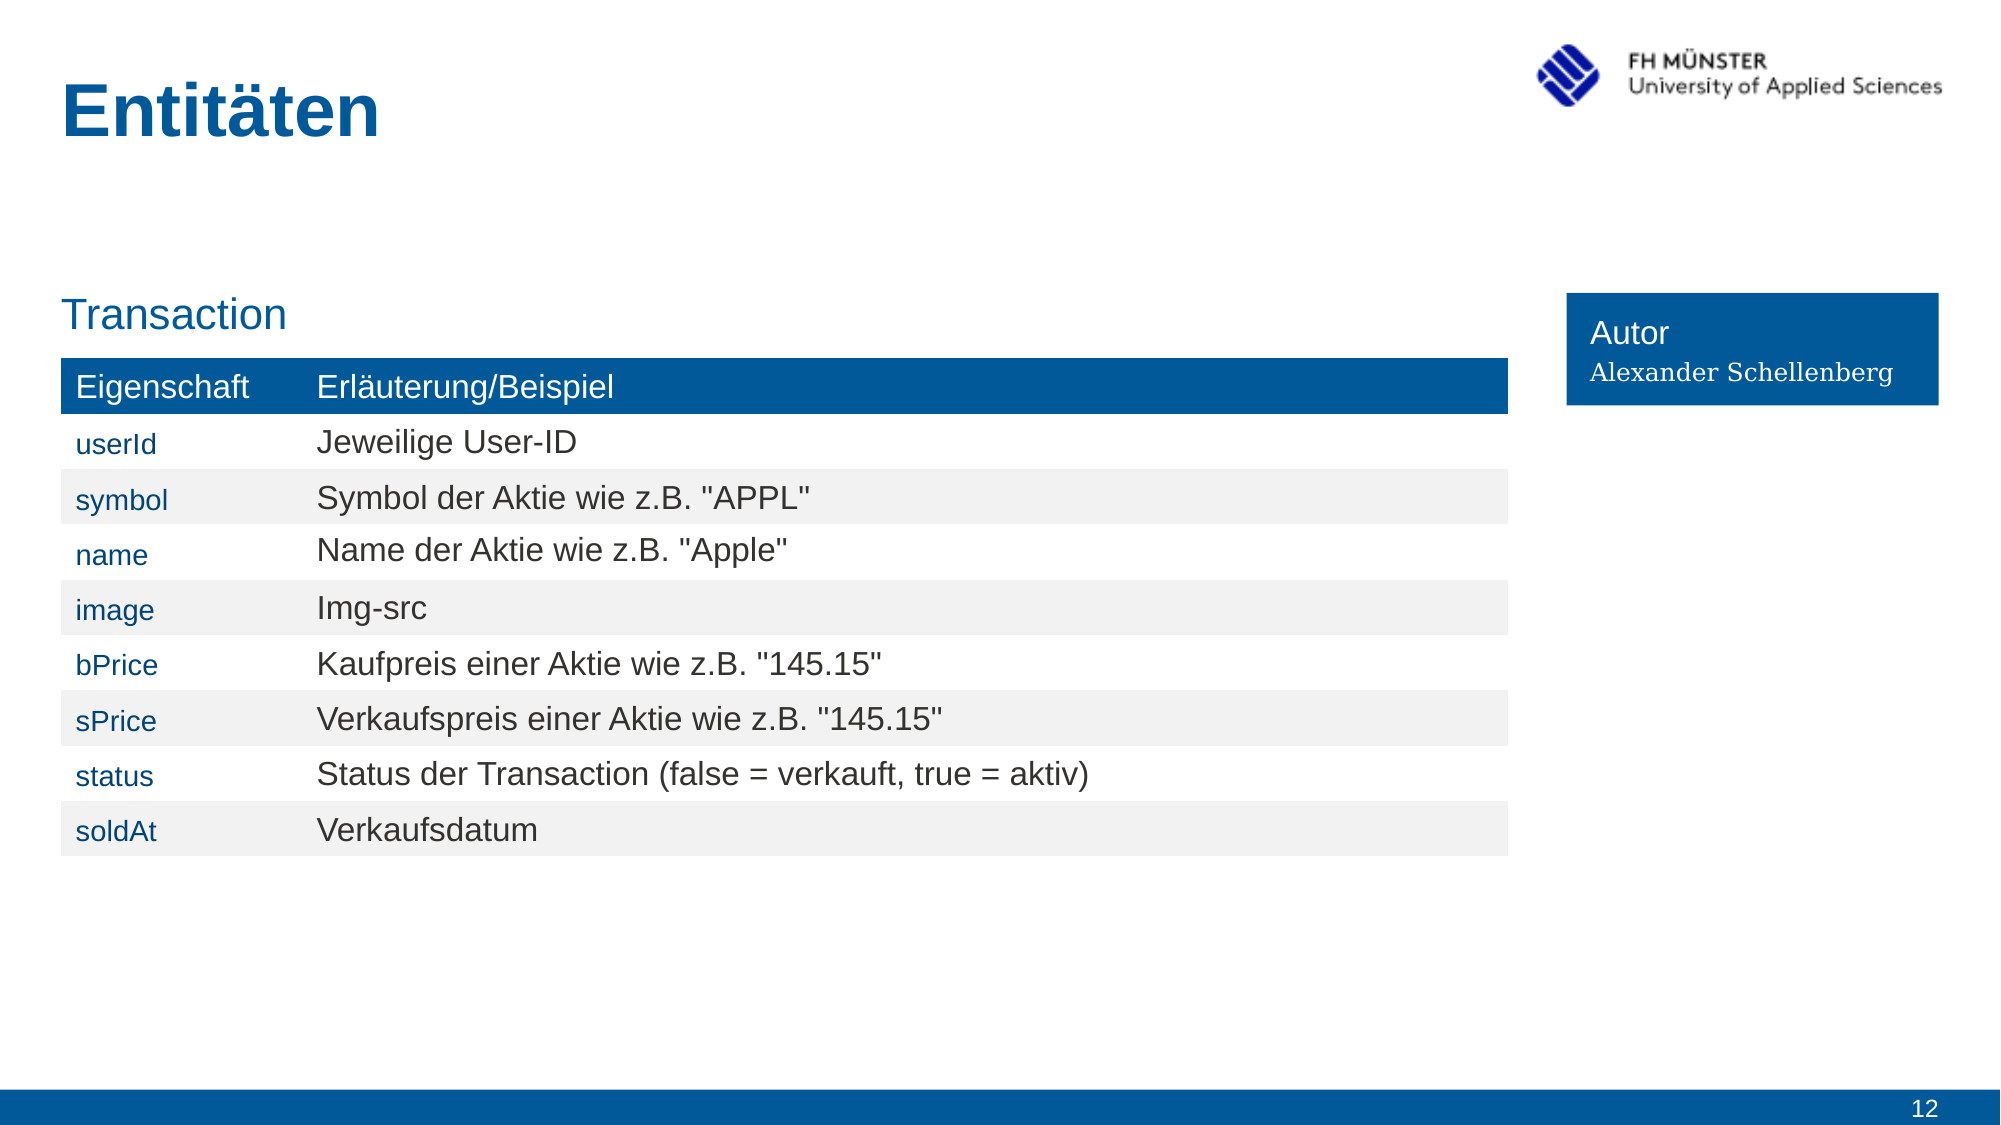

# Entitäten

Transaction

Autor
Alexander Schellenberg
| Eigenschaft | Erläuterung/Beispiel |
| --- | --- |
| userId | Jeweilige User-ID |
| symbol | Symbol der Aktie wie z.B. "APPL" |
| name | Name der Aktie wie z.B. "Apple" |
| image | Img-src |
| bPrice | Kaufpreis einer Aktie wie z.B. "145.15" |
| sPrice | Verkaufspreis einer Aktie wie z.B. "145.15" |
| status | Status der Transaction (false = verkauft, true = aktiv) |
| soldAt | Verkaufsdatum |